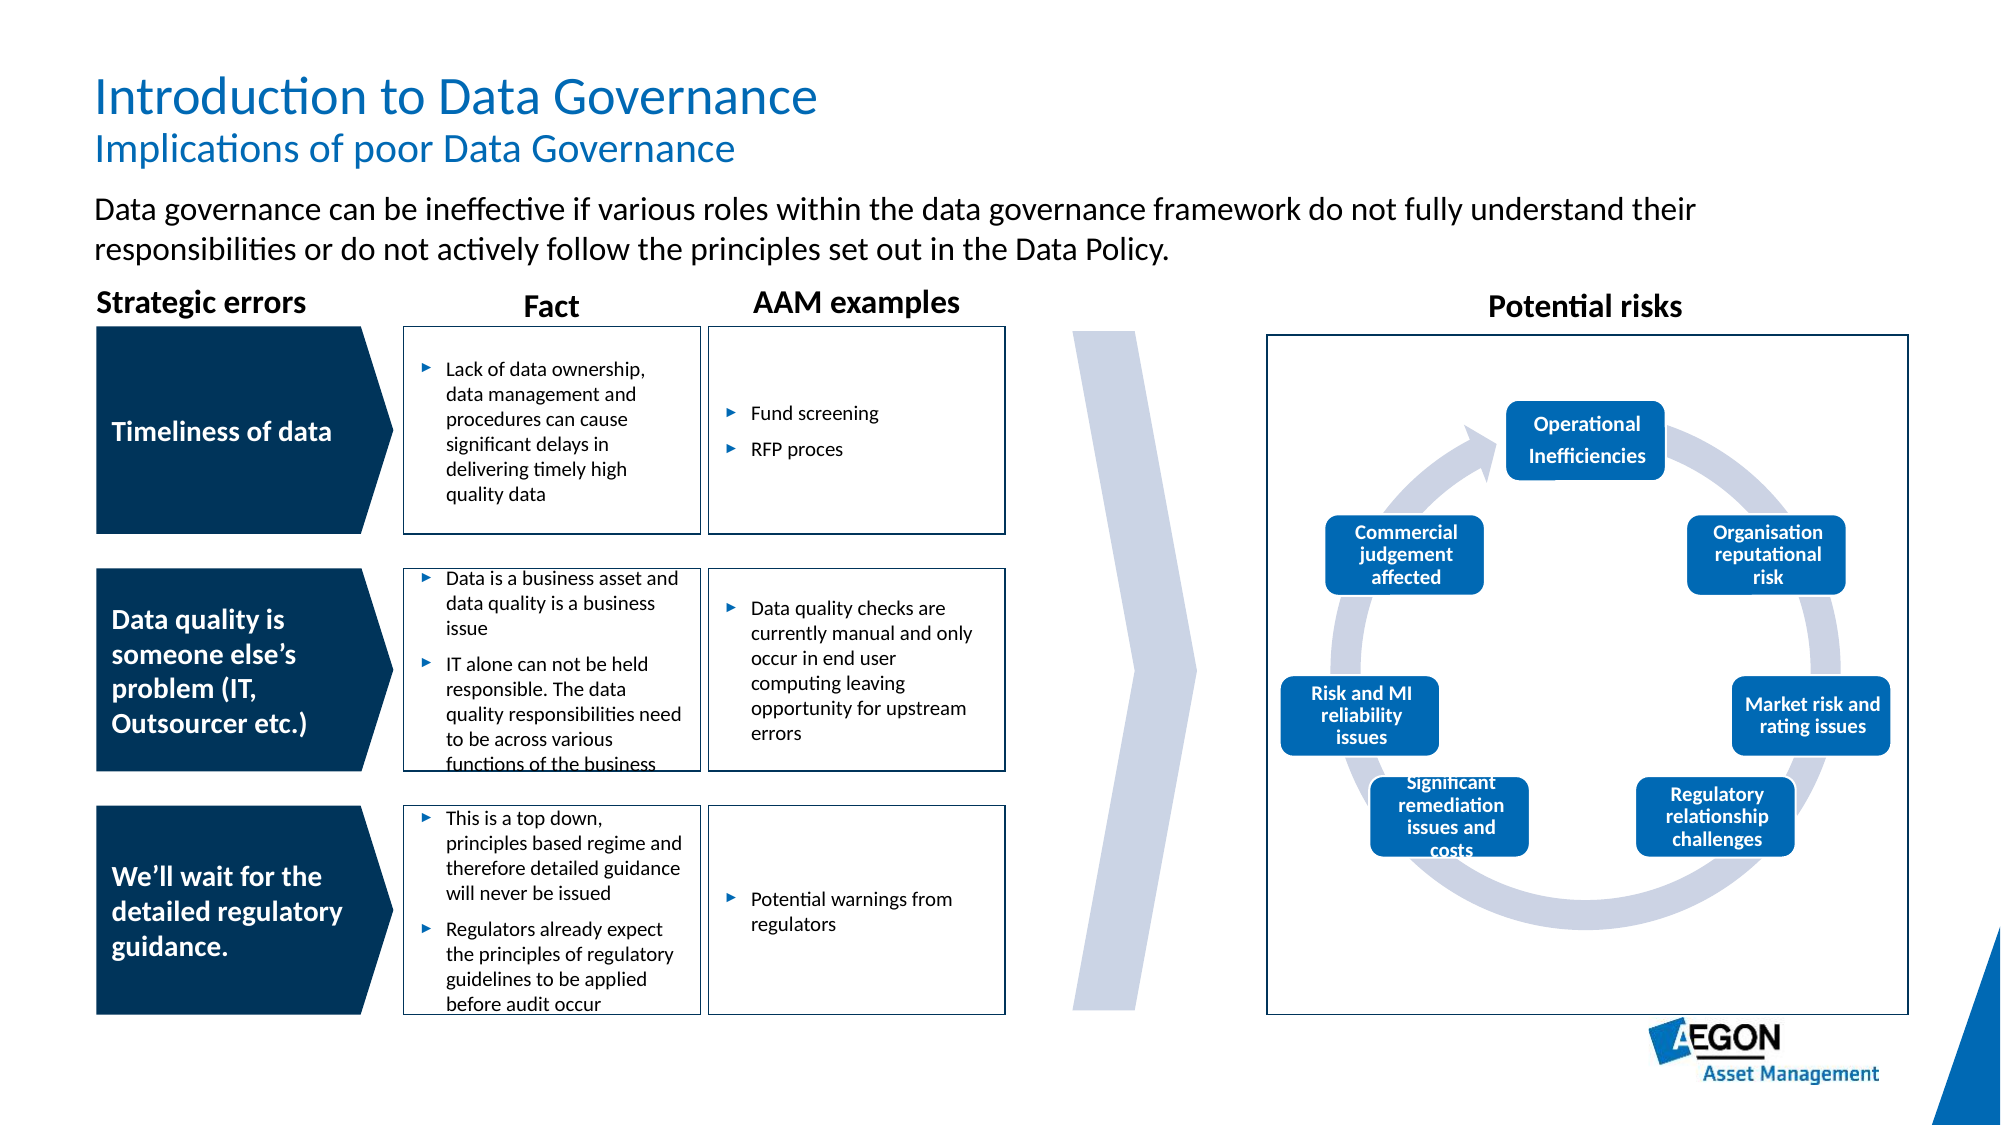

Introduction to Data Governance
Implications of poor Data Governance
Data governance can be ineffective if various roles within the data governance framework do not fully understand their responsibilities or do not actively follow the principles set out in the Data Policy.

Strategic errors
AAM examples
Potential risks
Operational
Inefficiencies
Organisation reputational risk
Market risk and rating issues
Regulatory relationship challenges
Significant remediation issues and costs
Risk and MI reliability issues
Commercial judgement affected

Fact
Timeliness of data
Lack of data ownership, data management and procedures can cause significant delays in delivering timely high quality data
Fund screening
RFP proces

Data is a business asset and data quality is a business issue
IT alone can not be held responsible. The data quality responsibilities need to be across various functions of the business
Data quality checks are currently manual and only occur in end user computing leaving opportunity for upstream errors
Data quality is  someone else’s problem (IT, Outsourcer etc.)
This is a top down, principles based regime and therefore detailed guidance will never be issued
Regulators already expect the principles of regulatory guidelines to be applied before audit occur
Potential warnings from regulators
We’ll wait for the detailed regulatory guidance.